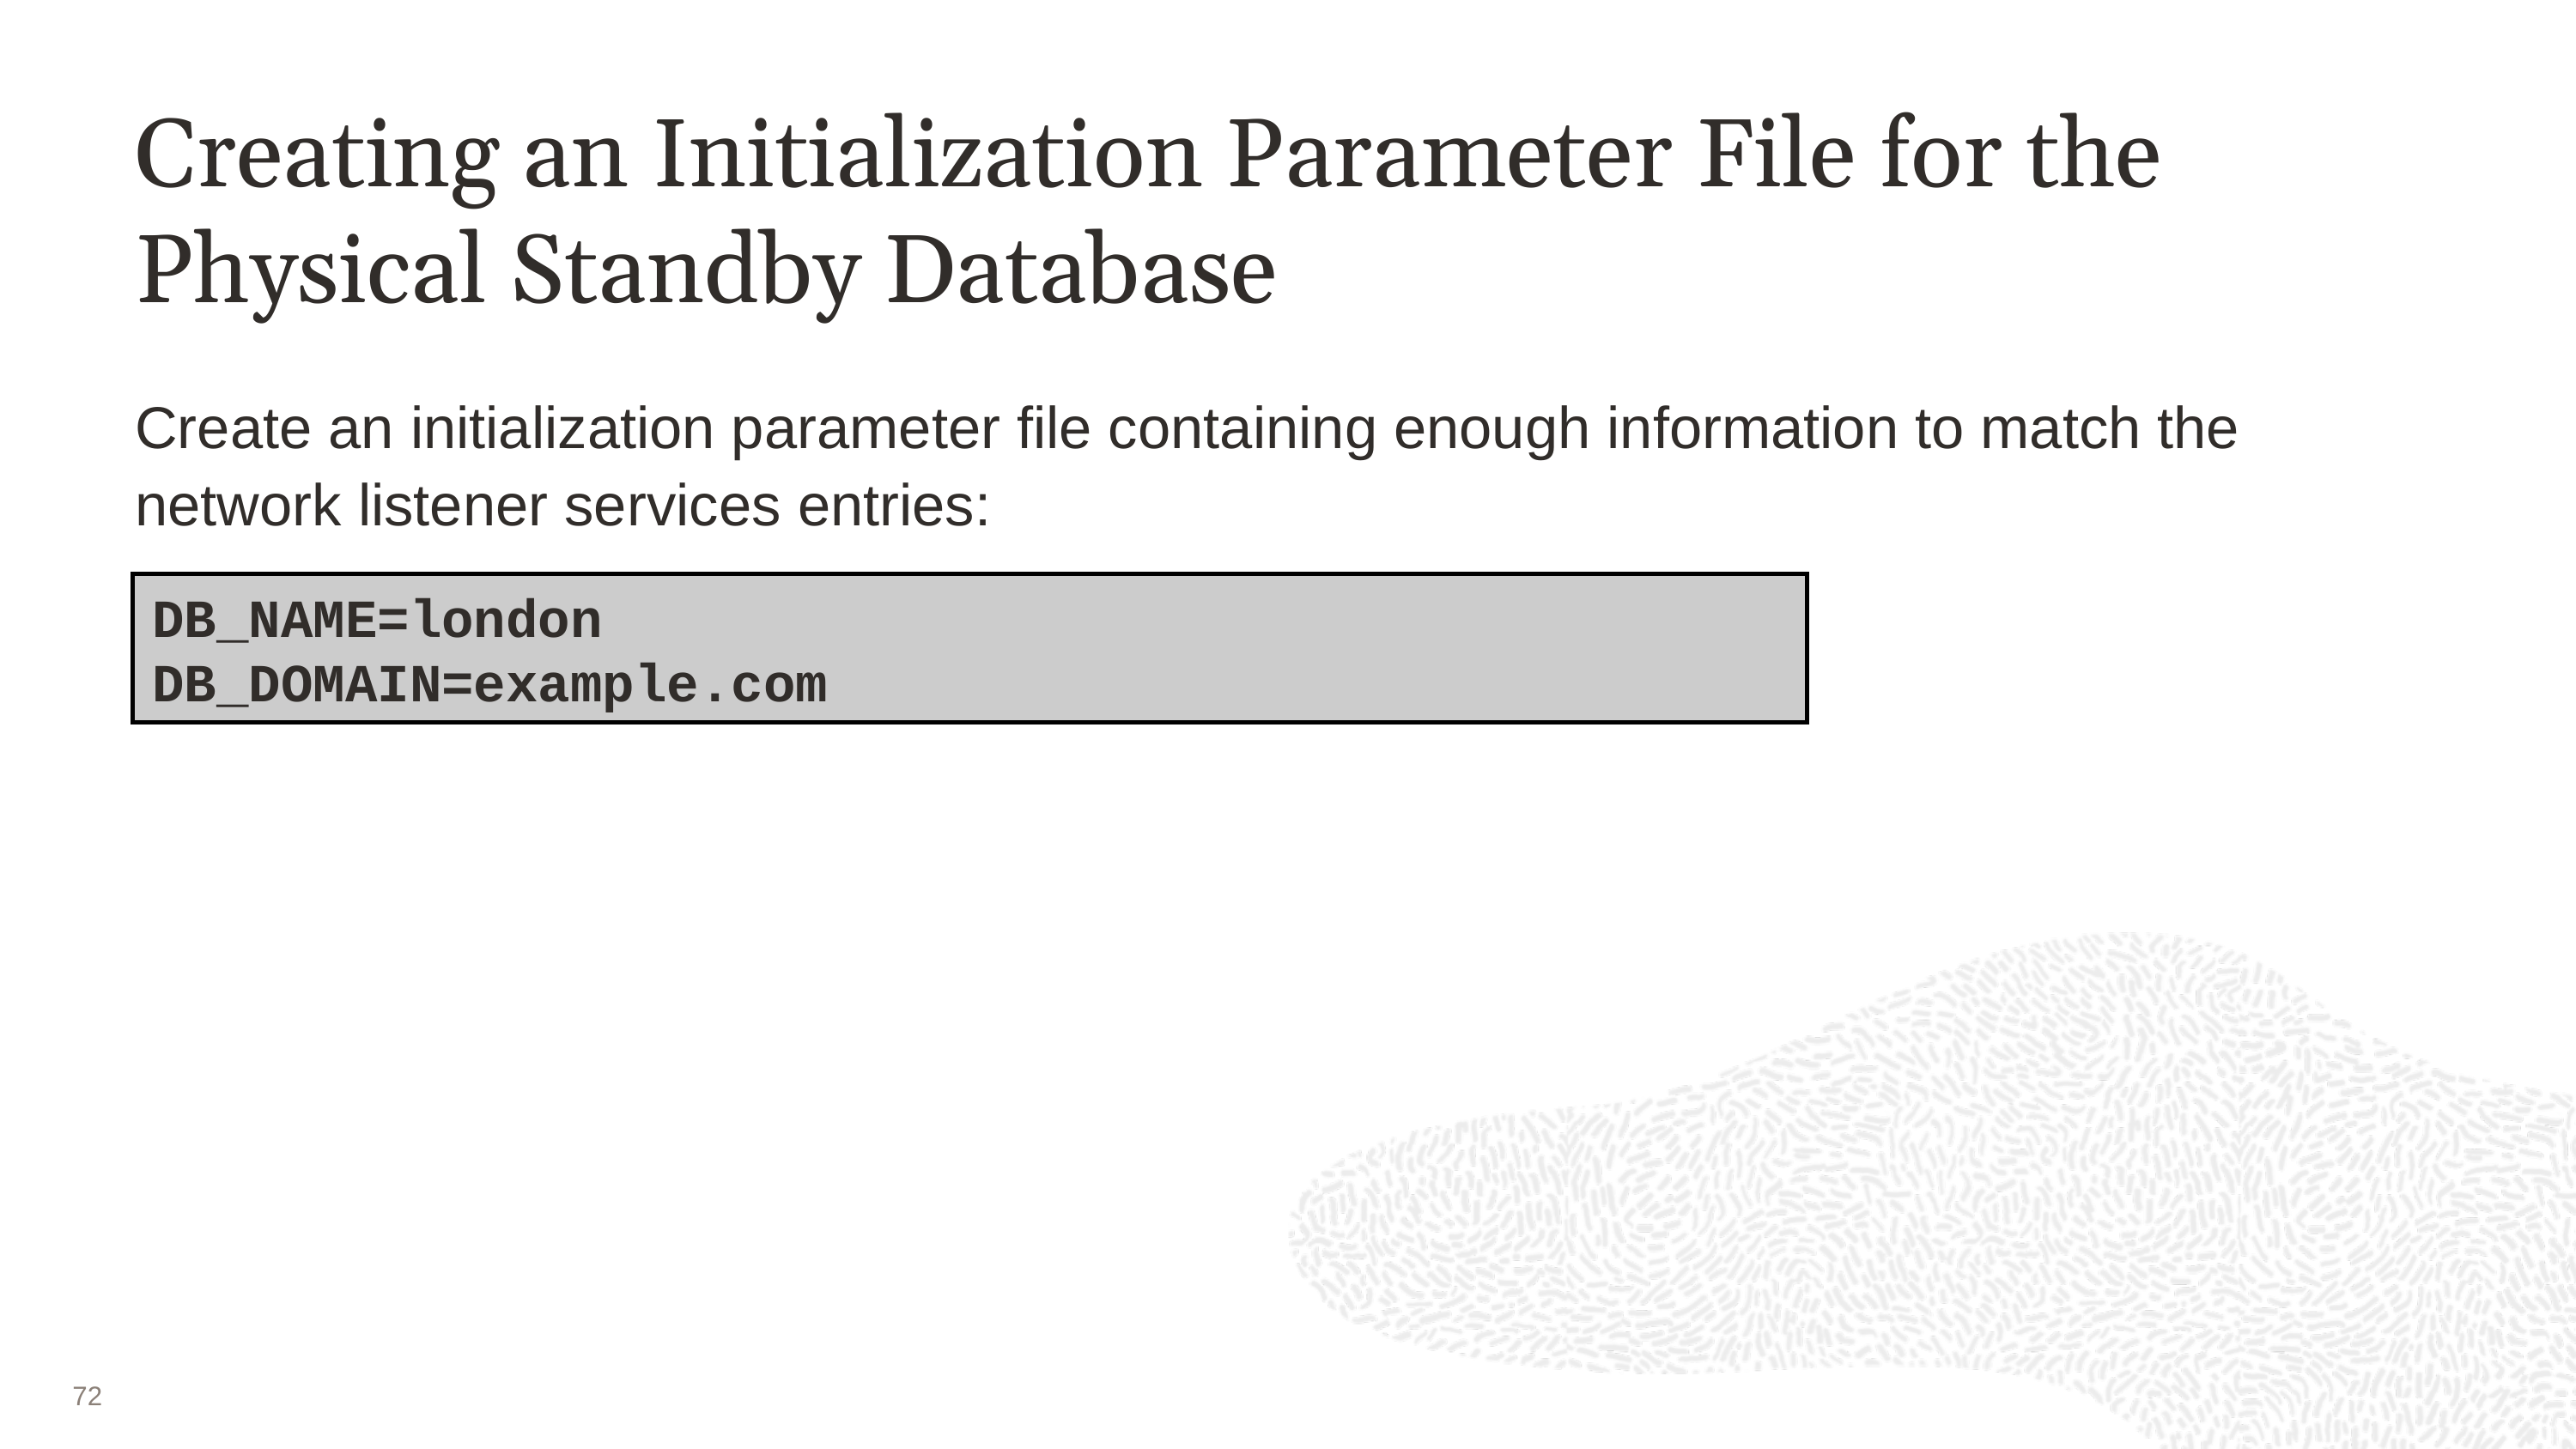

# Creating an Initialization Parameter File for the Physical Standby Database
Create an initialization parameter file containing enough information to match the network listener services entries:
File: $ORACLE_HOME/dbs/initlondon.ora

DB_NAME=london
DB_DOMAIN=example.com